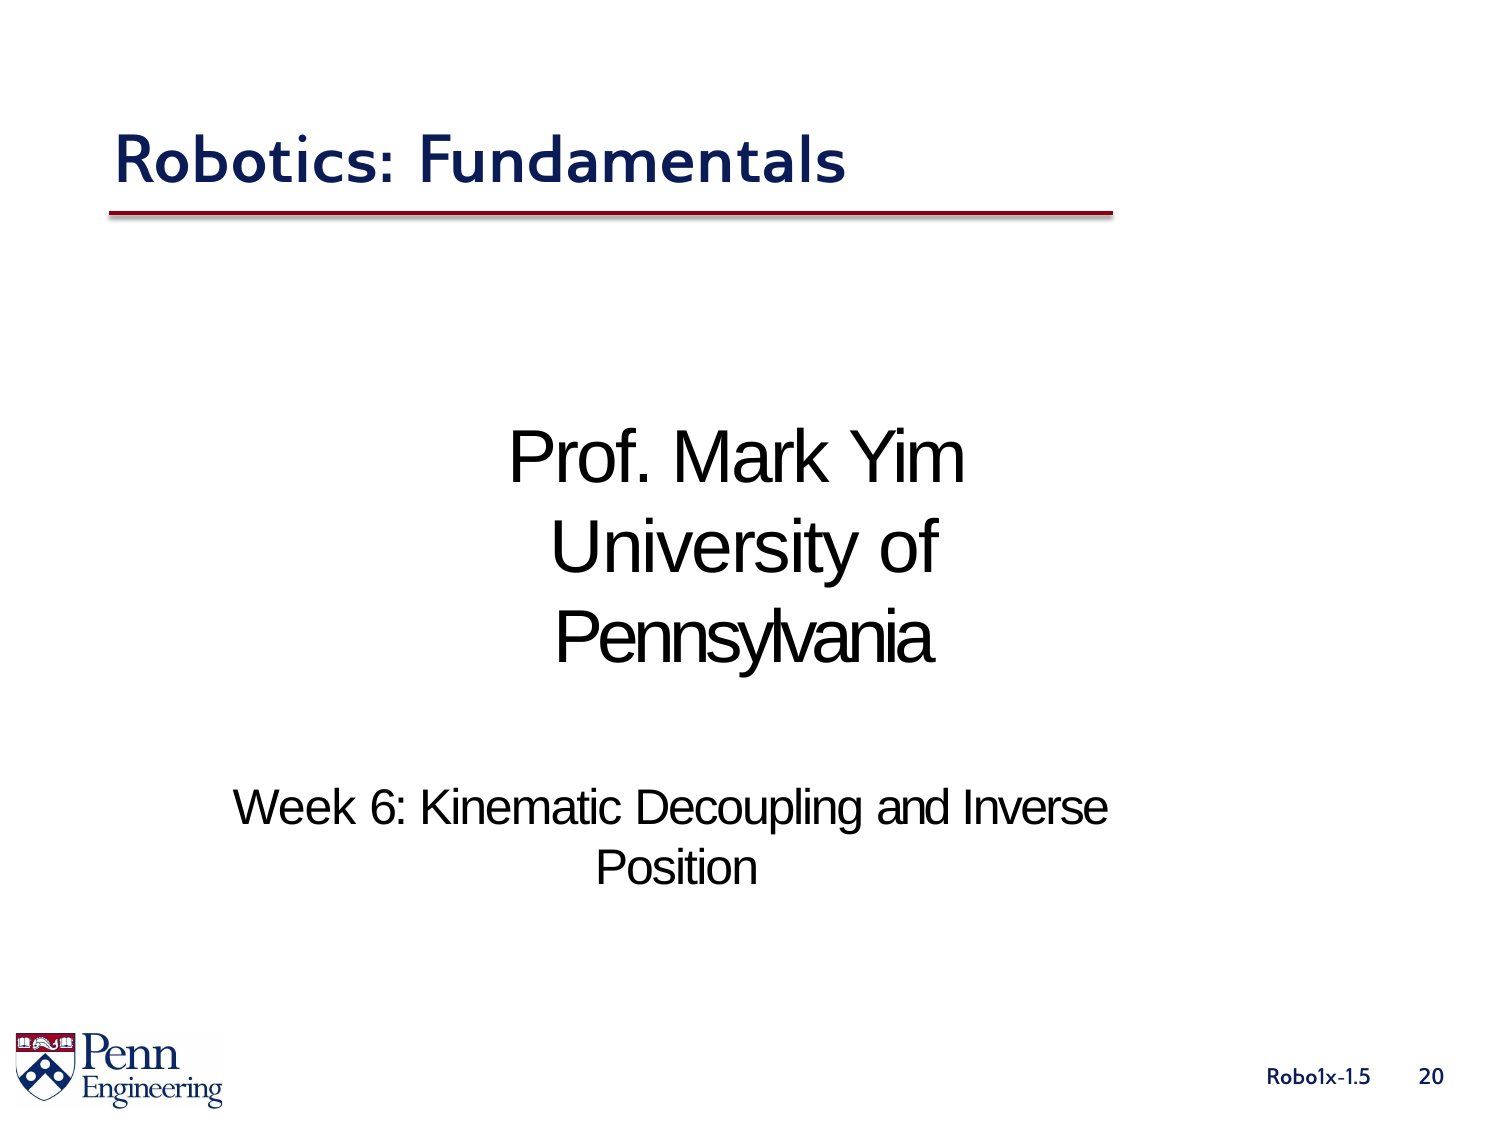

# Robotics: Fundamentals

Prof. Mark Yim  University of Pennsylvania

Week 6: Kinematic Decoupling and Inverse  Position
Robo1x-1.5
20